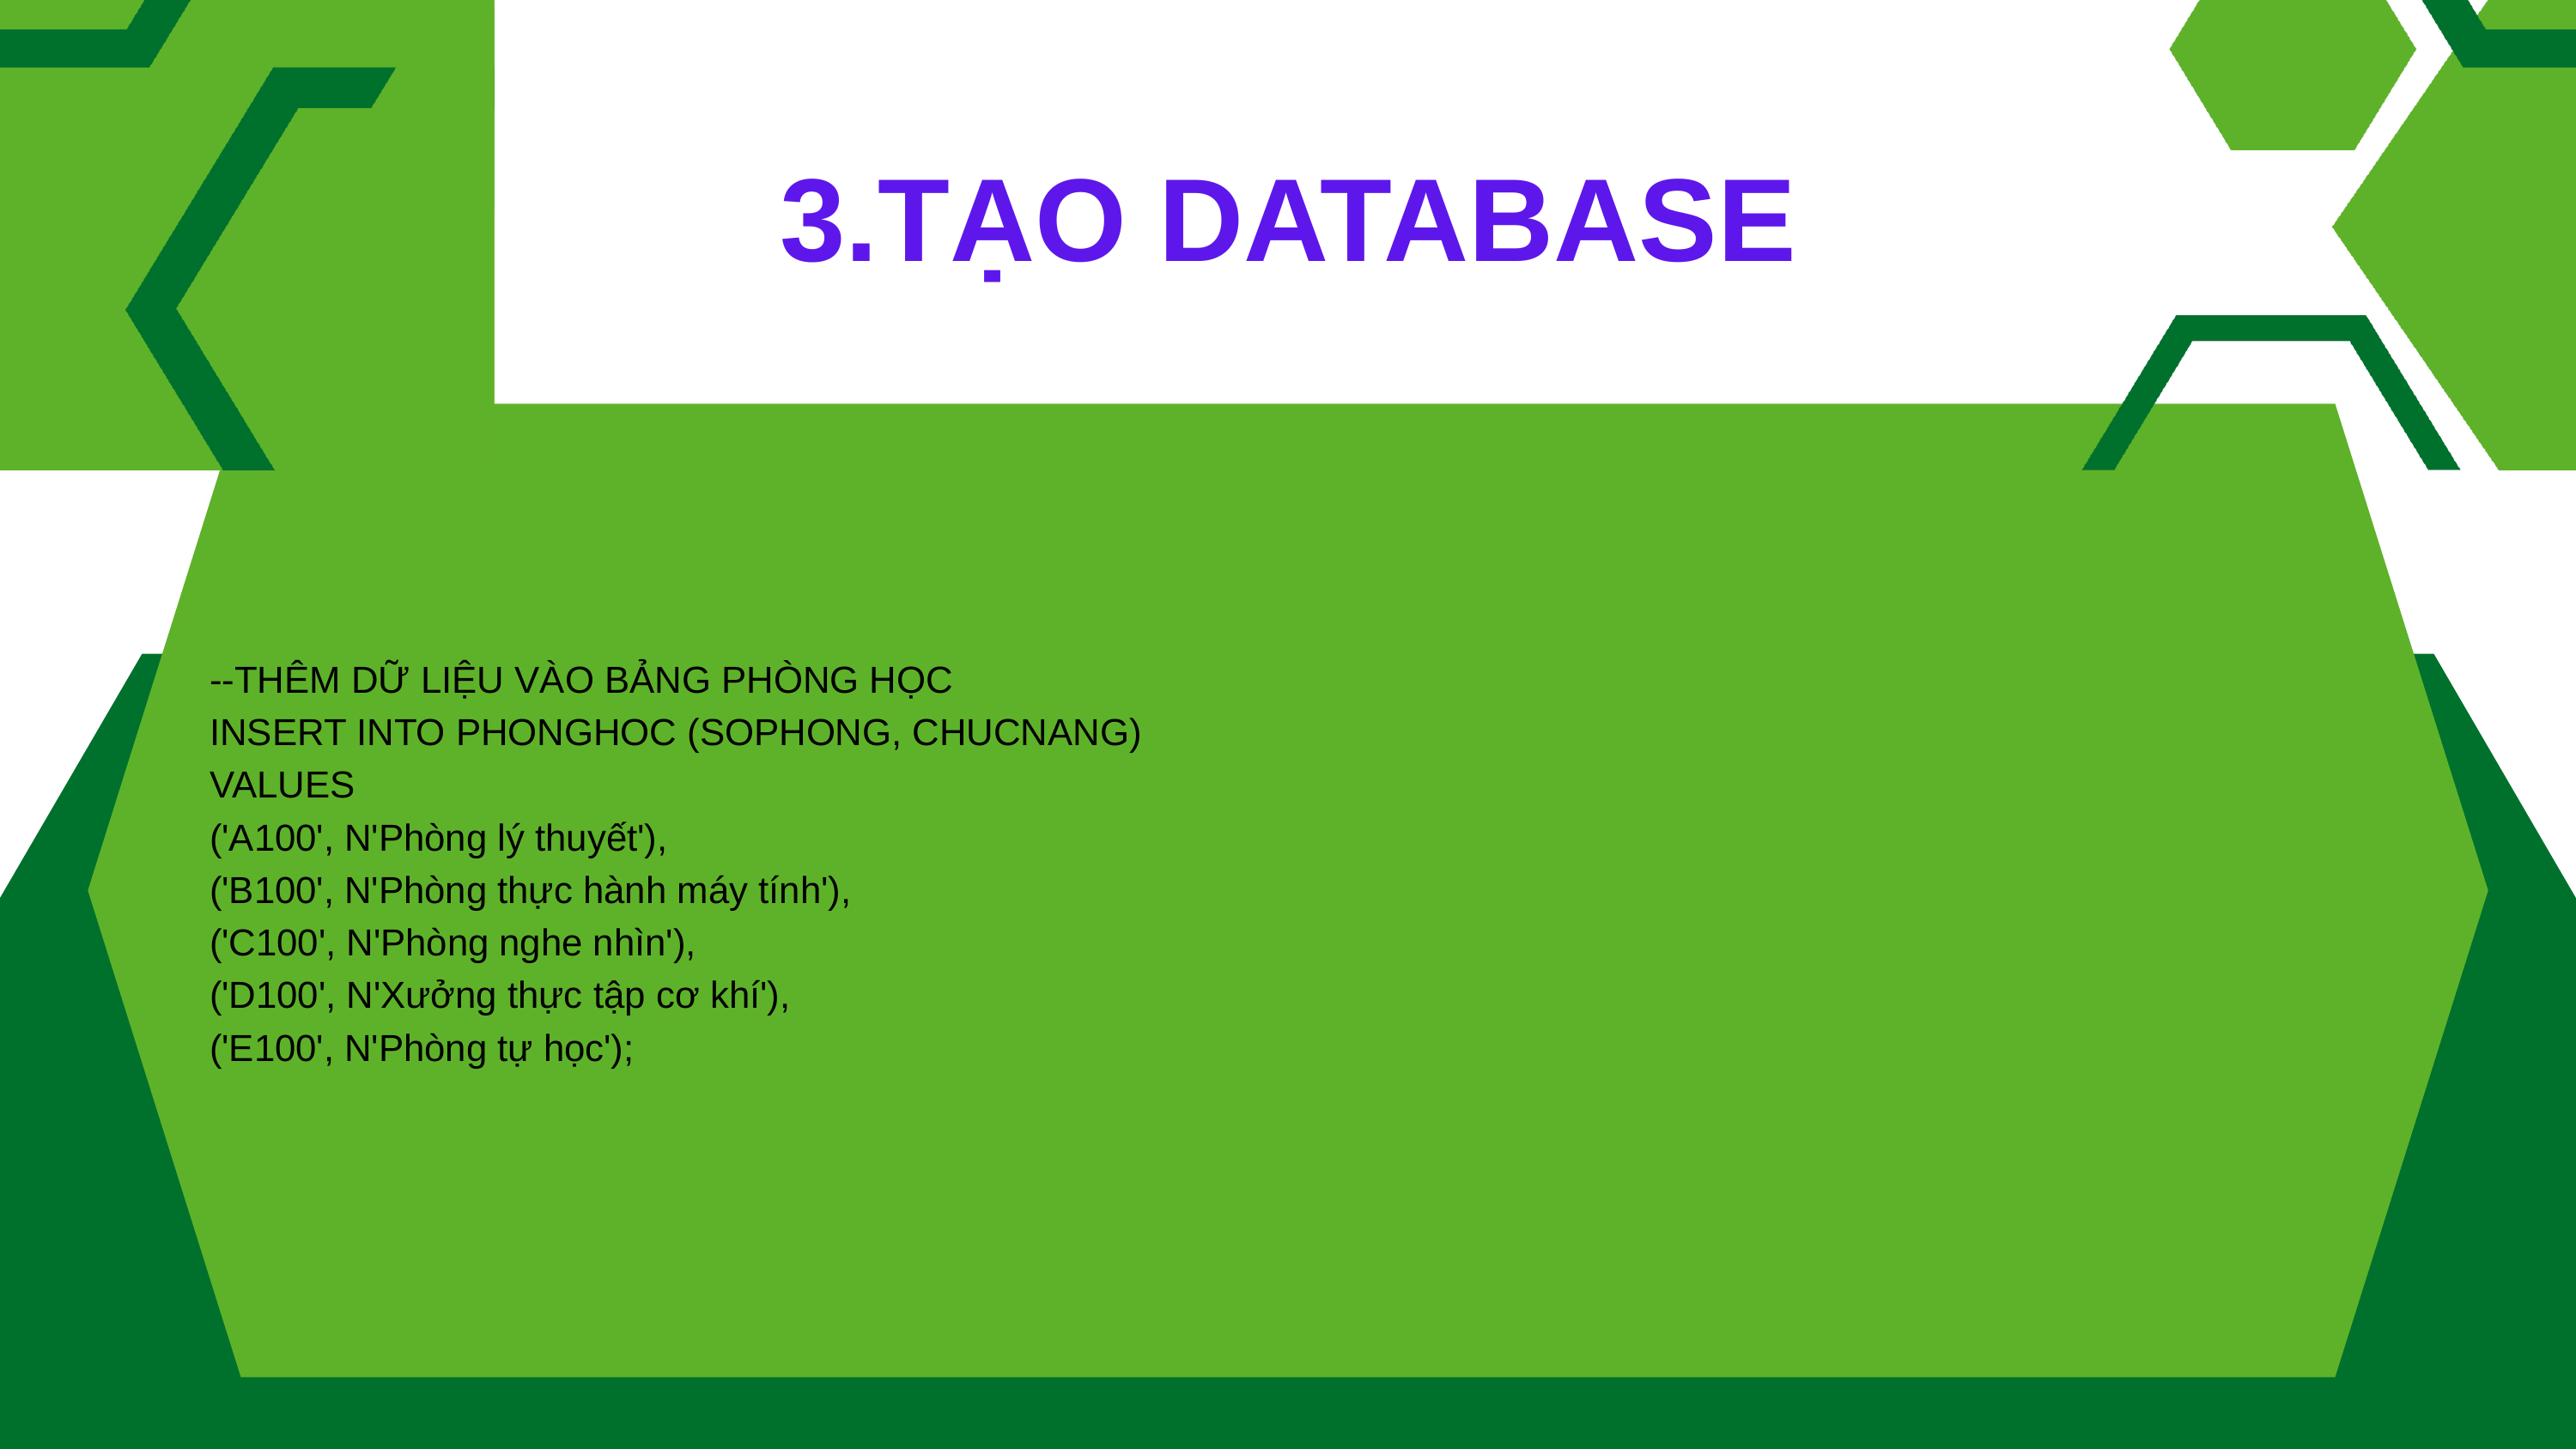

3.TẠO DATABASE

--THÊM DỮ LIỆU VÀO BẢNG PHÒNG HỌC
INSERT INTO PHONGHOC (SOPHONG, CHUCNANG)
VALUES
('A100', N'Phòng lý thuyết'),
('B100', N'Phòng thực hành máy tính'),
('C100', N'Phòng nghe nhìn'),
('D100', N'Xưởng thực tập cơ khí'),
('E100', N'Phòng tự học');